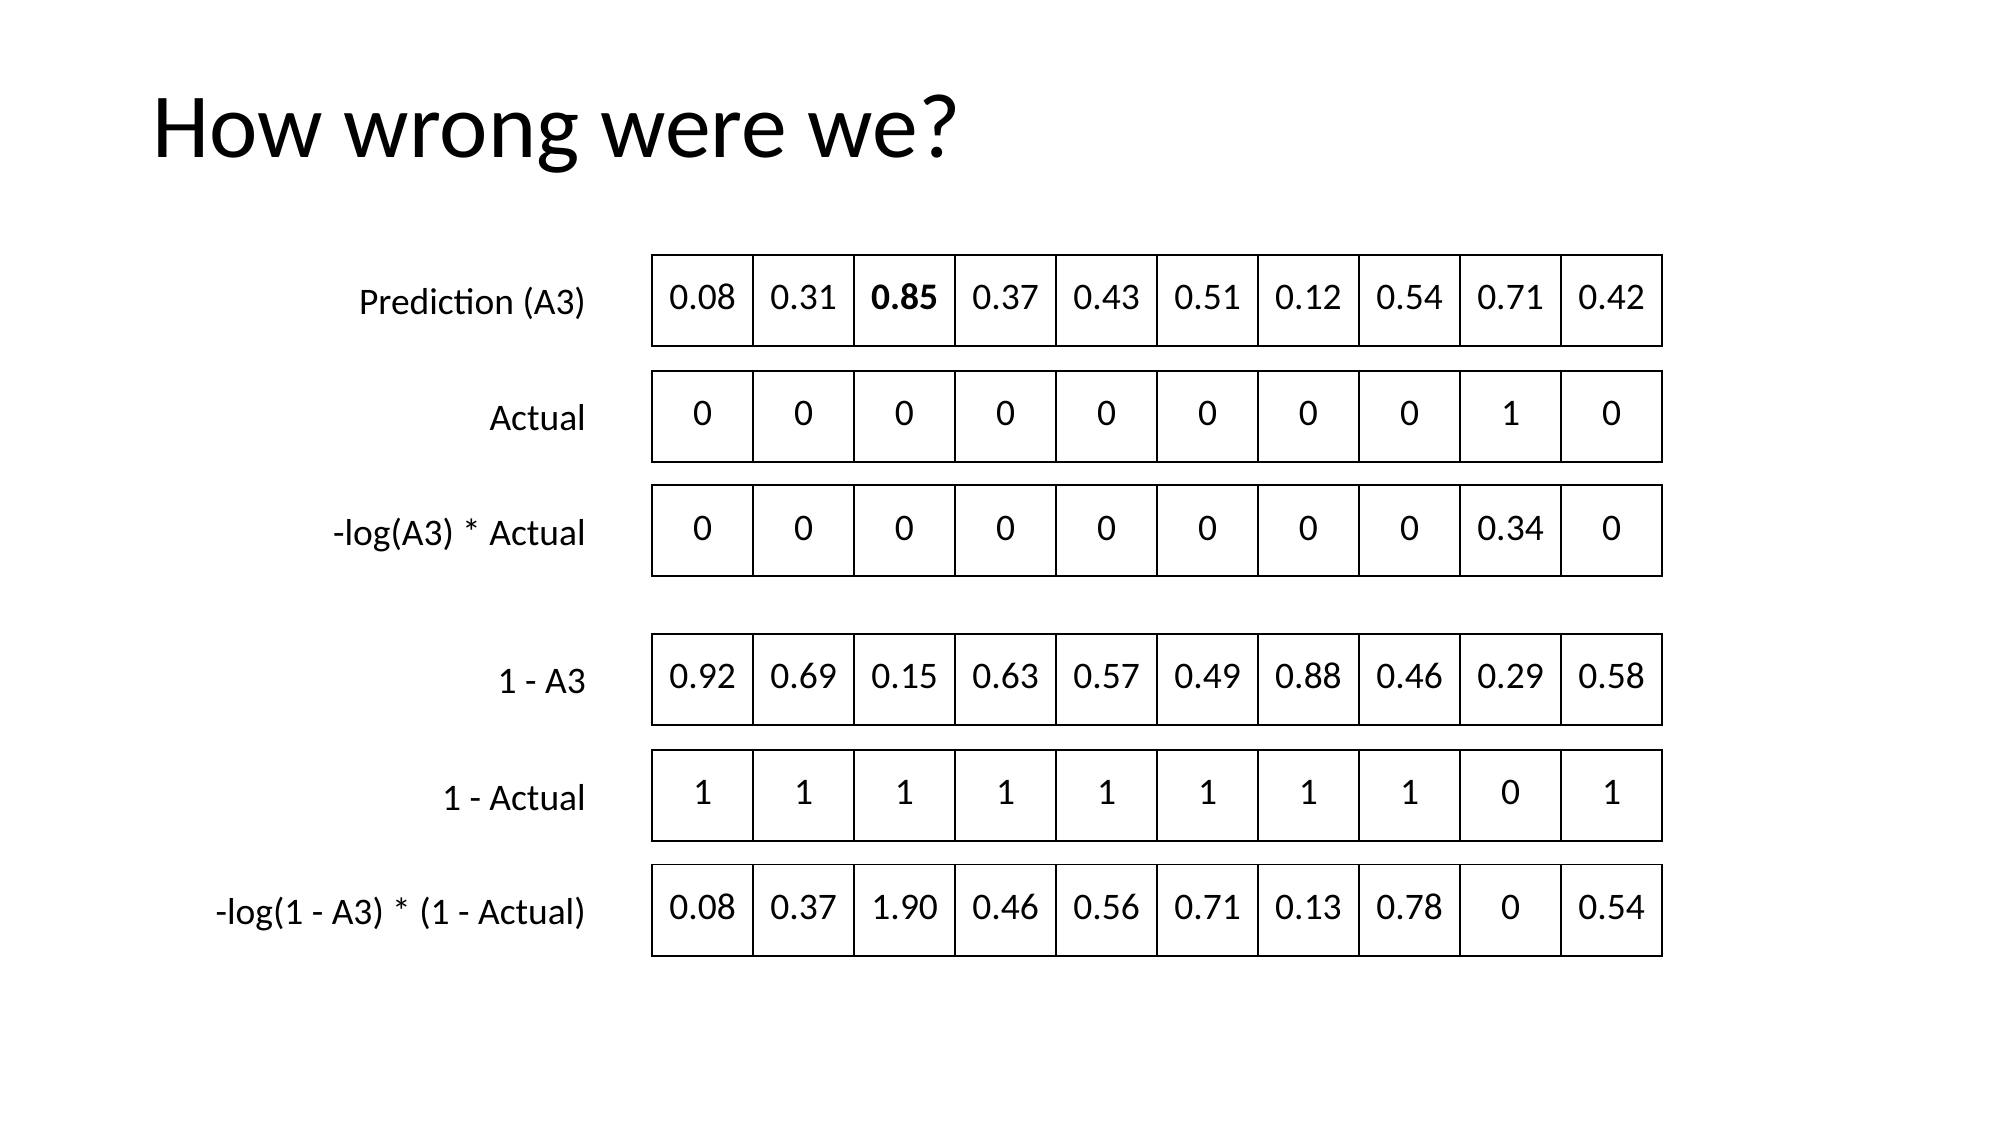

# How wrong were we?
| 0.08 | 0.31 | 0.85 | 0.37 | 0.43 | 0.51 | 0.12 | 0.54 | 0.71 | 0.42 |
| --- | --- | --- | --- | --- | --- | --- | --- | --- | --- |
Prediction (A3)
| 0 | 0 | 0 | 0 | 0 | 0 | 0 | 0 | 1 | 0 |
| --- | --- | --- | --- | --- | --- | --- | --- | --- | --- |
Actual
| 0 | 0 | 0 | 0 | 0 | 0 | 0 | 0 | 0.34 | 0 |
| --- | --- | --- | --- | --- | --- | --- | --- | --- | --- |
-log(A3) * Actual
| 0.92 | 0.69 | 0.15 | 0.63 | 0.57 | 0.49 | 0.88 | 0.46 | 0.29 | 0.58 |
| --- | --- | --- | --- | --- | --- | --- | --- | --- | --- |
1 - A3
| 1 | 1 | 1 | 1 | 1 | 1 | 1 | 1 | 0 | 1 |
| --- | --- | --- | --- | --- | --- | --- | --- | --- | --- |
1 - Actual
| 0.08 | 0.37 | 1.90 | 0.46 | 0.56 | 0.71 | 0.13 | 0.78 | 0 | 0.54 |
| --- | --- | --- | --- | --- | --- | --- | --- | --- | --- |
-log(1 - A3) * (1 - Actual)